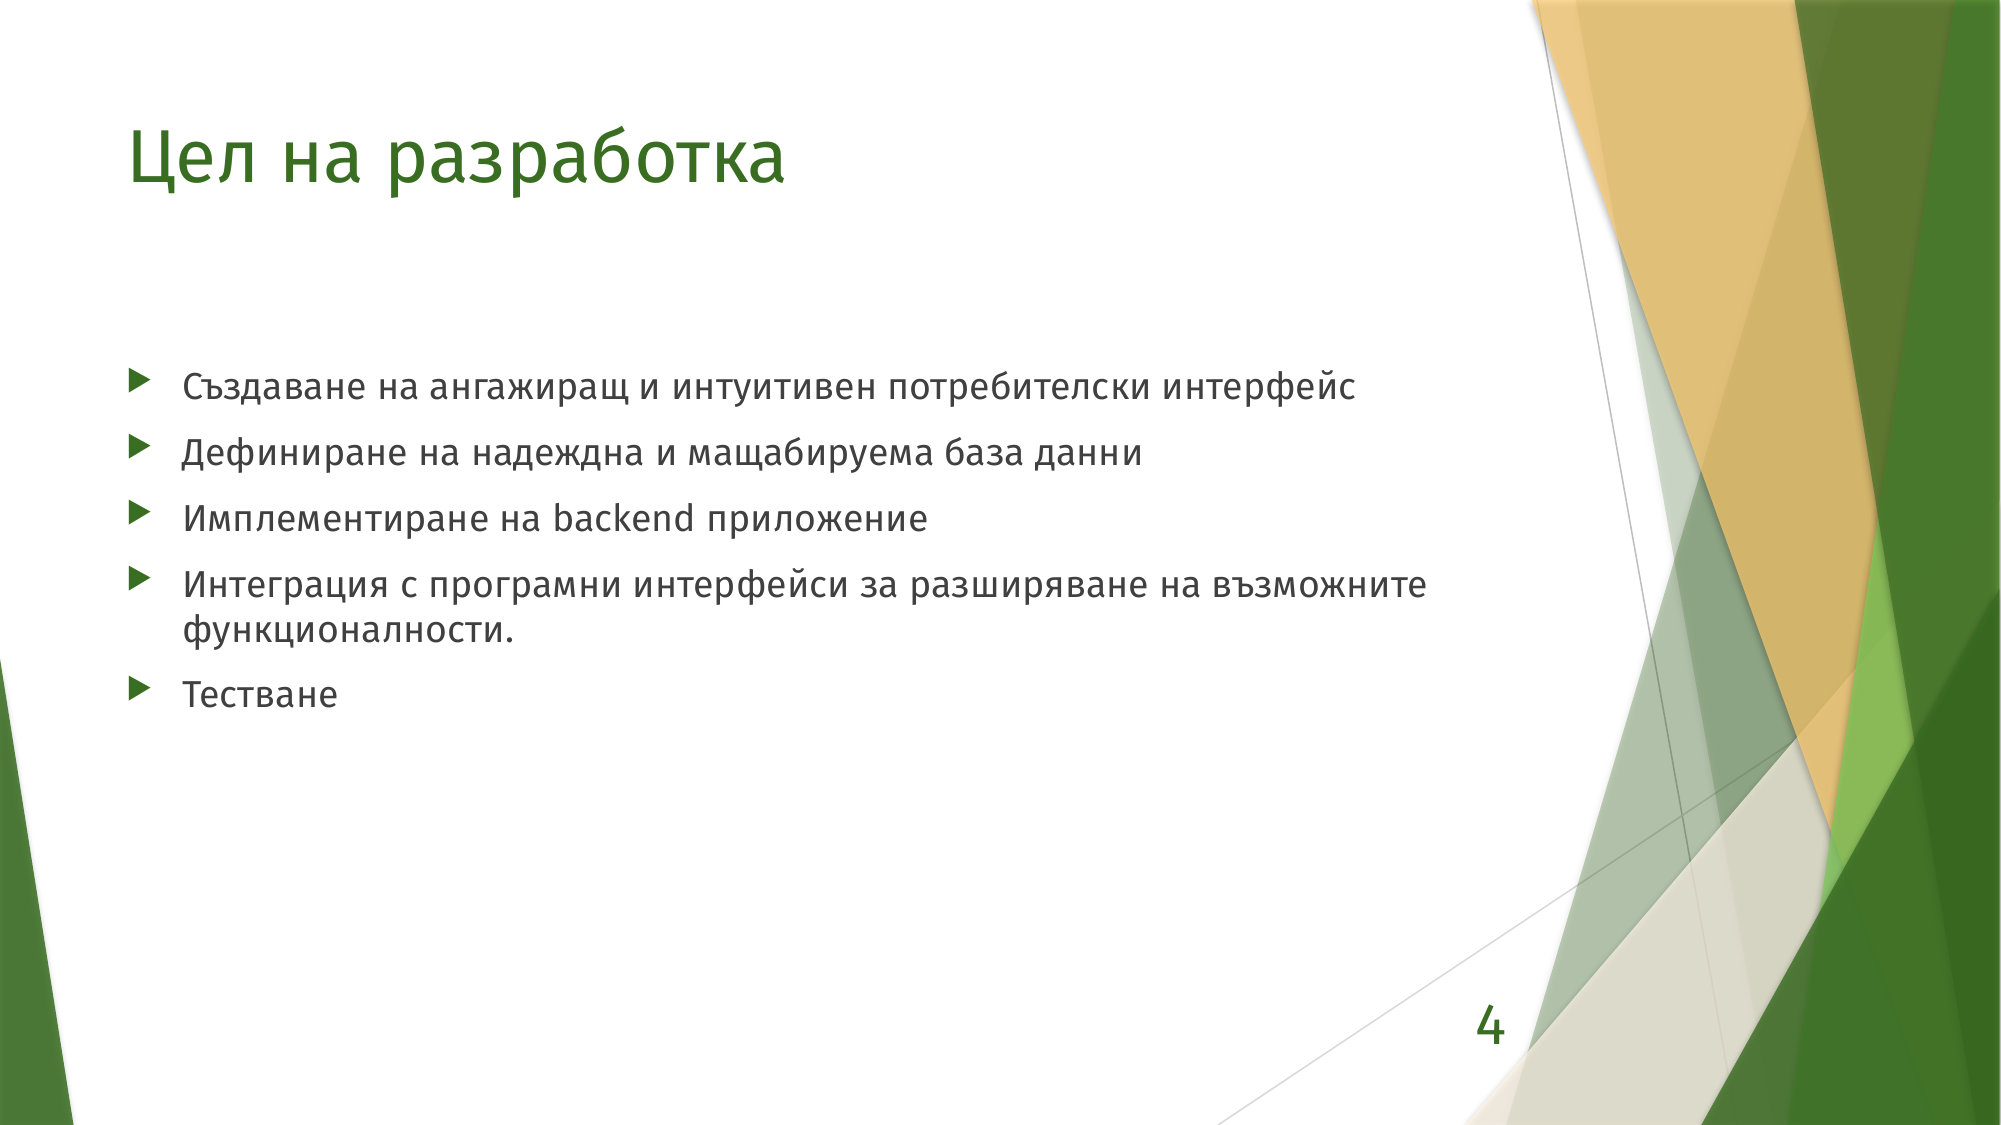

# Цел на разработка
Създаване на ангажиращ и интуитивен потребителски интерфейс
Дефиниране на надеждна и мащабируема база данни
Имплементиране на backend приложение
Интеграция с програмни интерфейси за разширяване на възможните функционалности.
Тестване

4